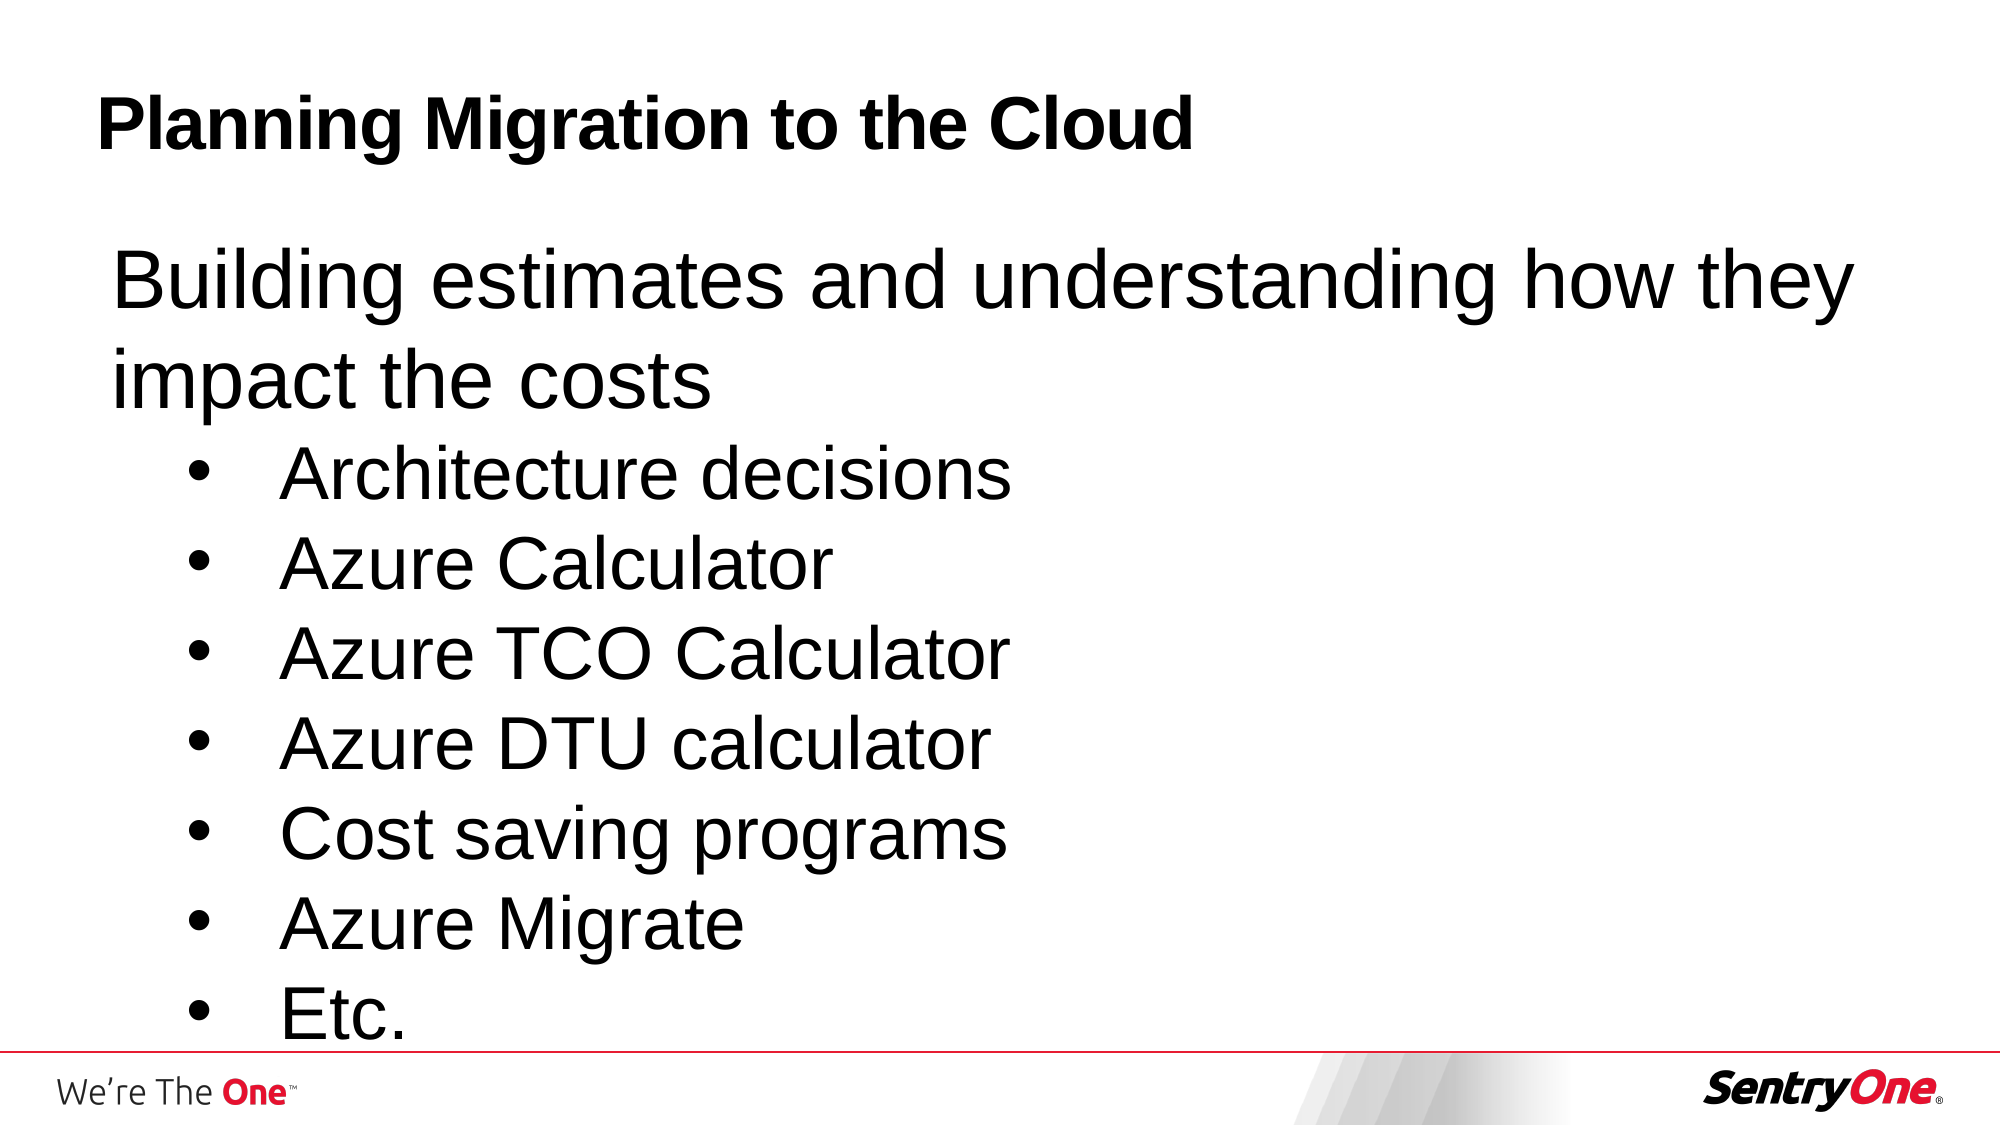

Planning Migration to the Cloud
Building estimates and understanding how they impact the costs
Architecture decisions
Azure Calculator
Azure TCO Calculator
Azure DTU calculator
Cost saving programs
Azure Migrate
Etc.